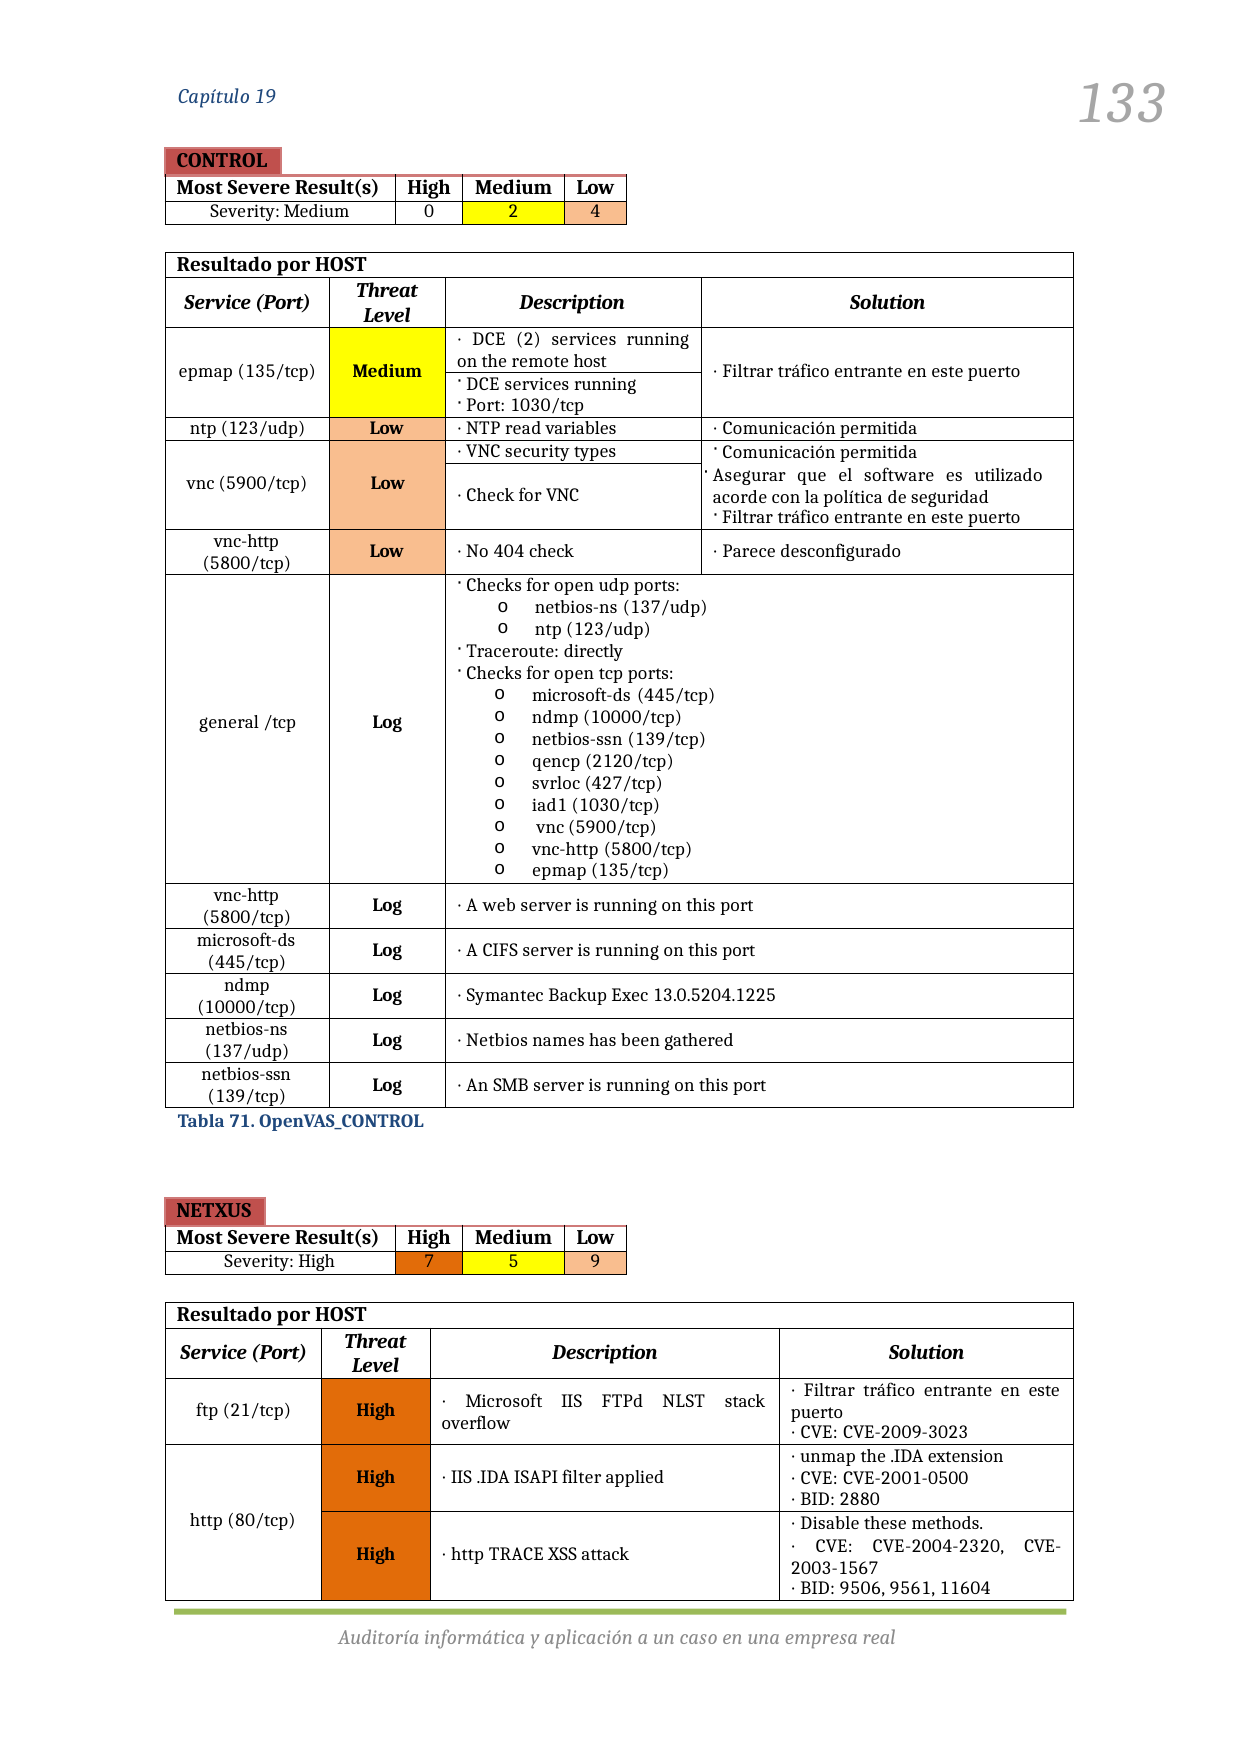

133
Capítulo 19
| CONTROL |  |  |  |  |
| --- | --- | --- | --- | --- |
| Most Severe Result(s) |  | High | Medium | Low |
| Severity: Medium |  | 0 | 2 | 4 |
| Resultado por HOST |  |  |  |
| --- | --- | --- | --- |
| Service (Port) | Threat Level | Description | Solution |
| epmap (135/tcp) | Medium | · DCE (2) services running on the remote host | · Filtrar tráfico entrante en este puerto |
|  |  | DCE services running Port: 1030/tcp |  |
| ntp (123/udp) | Low | · NTP read variables | · Comunicación permitida |
| vnc (5900/tcp) | Low | · VNC security types | Comunicación permitida Asegurar que el software es utilizado acorde con la política de seguridad Filtrar tráfico entrante en este puerto |
|  |  | · Check for VNC |  |
| vnc-http (5800/tcp) | Low | · No 404 check | · Parece desconfigurado |
| general /tcp | Log | Checks for open udp ports: netbios-ns (137/udp) ntp (123/udp) Traceroute: directly Checks for open tcp ports: microsoft-ds (445/tcp) ndmp (10000/tcp) netbios-ssn (139/tcp) qencp (2120/tcp) svrloc (427/tcp) iad1 (1030/tcp) vnc (5900/tcp) vnc-http (5800/tcp) epmap (135/tcp) |  |
| vnc-http (5800/tcp) | Log | · A web server is running on this port |  |
| microsoft-ds (445/tcp) | Log | · A CIFS server is running on this port |  |
| ndmp (10000/tcp) | Log | · Symantec Backup Exec 13.0.5204.1225 |  |
| netbios-ns (137/udp) | Log | · Netbios names has been gathered |  |
| netbios-ssn (139/tcp) | Log | · An SMB server is running on this port |  |
Tabla 71. OpenVAS_CONTROL
| NETXUS |  |  |  |  |
| --- | --- | --- | --- | --- |
| Most Severe Result(s) |  | High | Medium | Low |
| Severity: High |  | 7 | 5 | 9 |
| Resultado por HOST |  |  |  |
| --- | --- | --- | --- |
| Service (Port) | Threat Level | Description | Solution |
| ftp (21/tcp) | High | · Microsoft IIS FTPd NLST stack overflow | · Filtrar tráfico entrante en este puerto · CVE: CVE-2009-3023 |
| http (80/tcp) | High | · IIS .IDA ISAPI filter applied | · unmap the .IDA extension · CVE: CVE-2001-0500 · BID: 2880 |
|  | High | · http TRACE XSS attack | · Disable these methods. · CVE: CVE-2004-2320, CVE- 2003-1567 · BID: 9506, 9561, 11604 |

Auditoría informática y aplicación a un caso en una empresa real